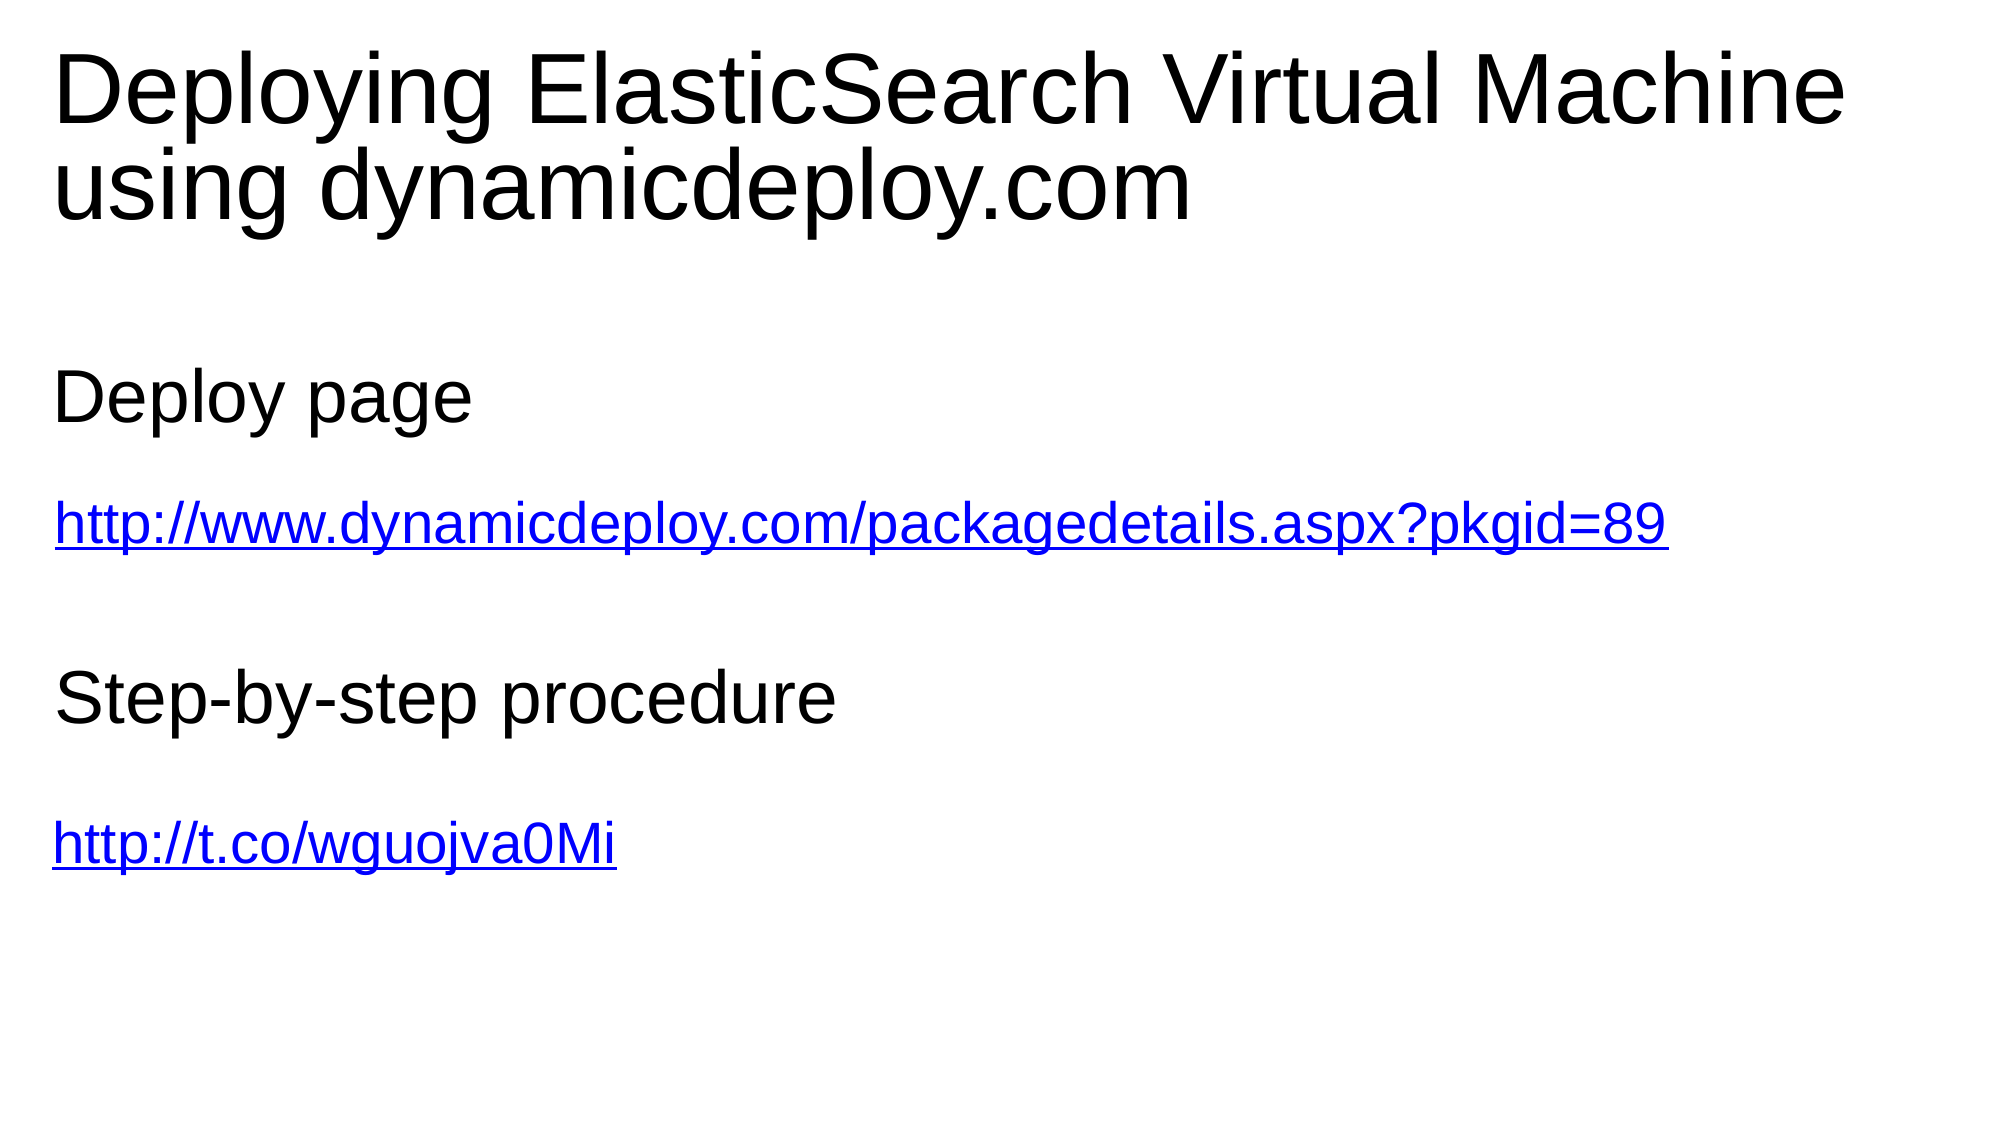

# Deploying ElasticSearch Virtual Machine using dynamicdeploy.com
Deploy page
http://www.dynamicdeploy.com/packagedetails.aspx?pkgid=89
Step-by-step procedure
http://t.co/wguojva0Mi